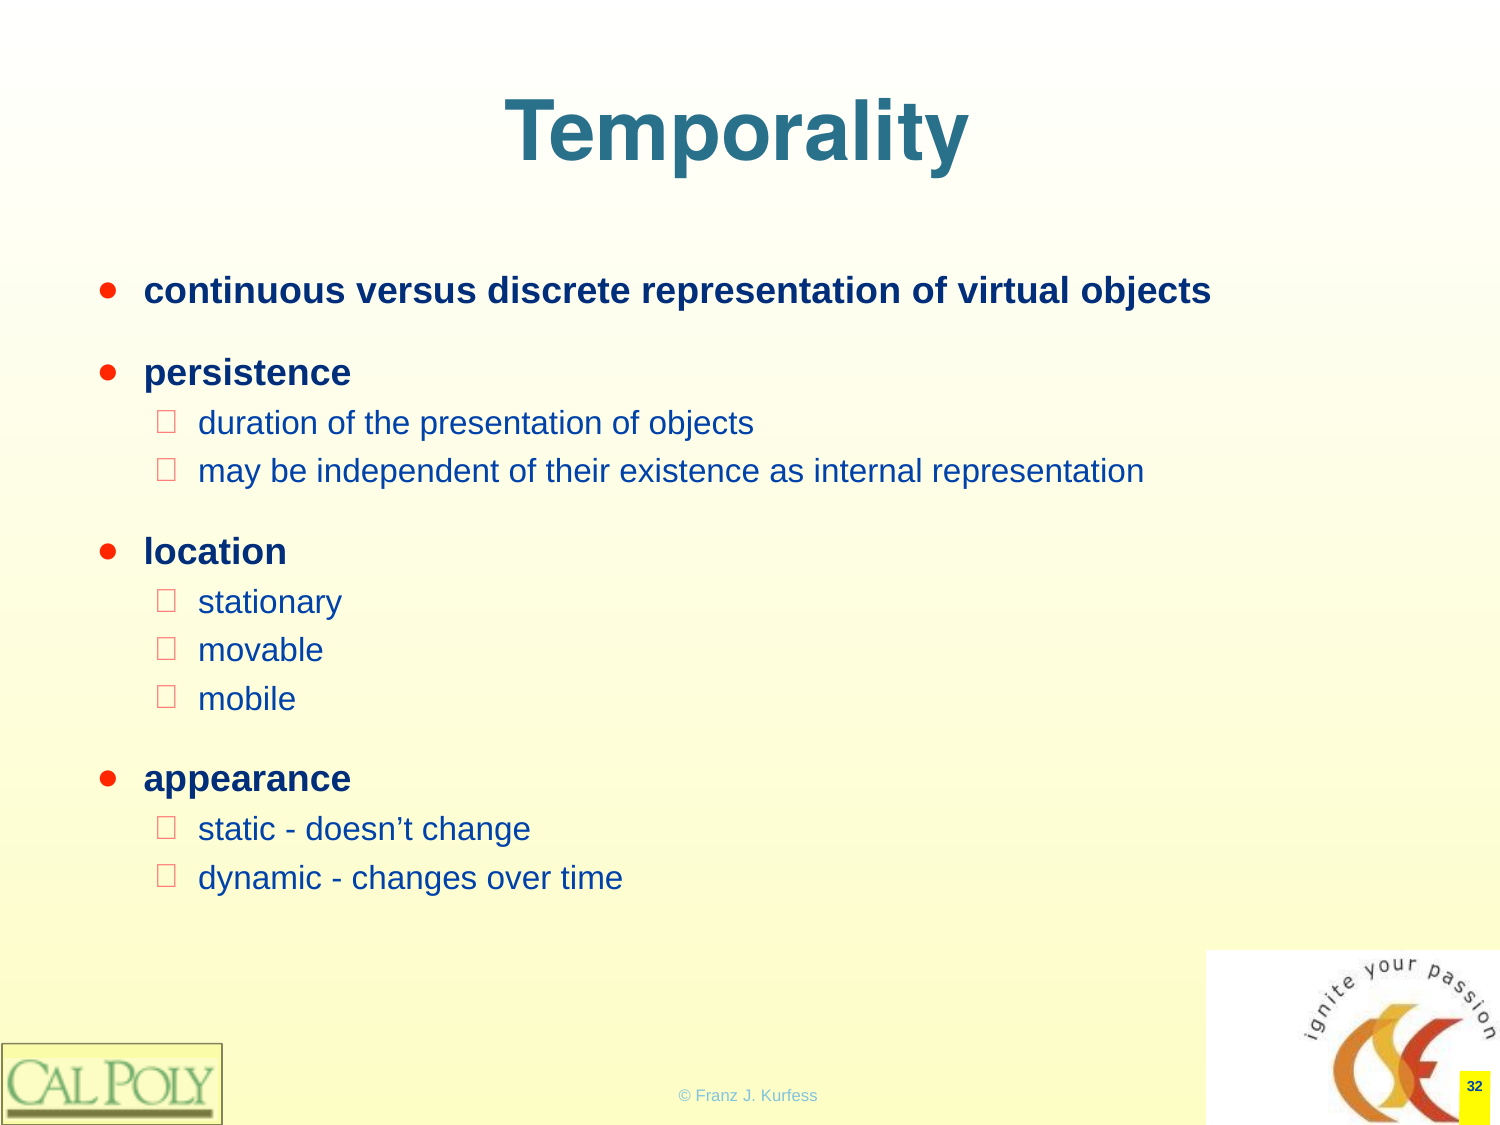

# Temporality
continuous versus discrete representation of virtual objects
persistence
duration of the presentation of objects
may be independent of their existence as internal representation
location
stationary
movable
mobile
appearance
static - doesn’t change
dynamic - changes over time
32